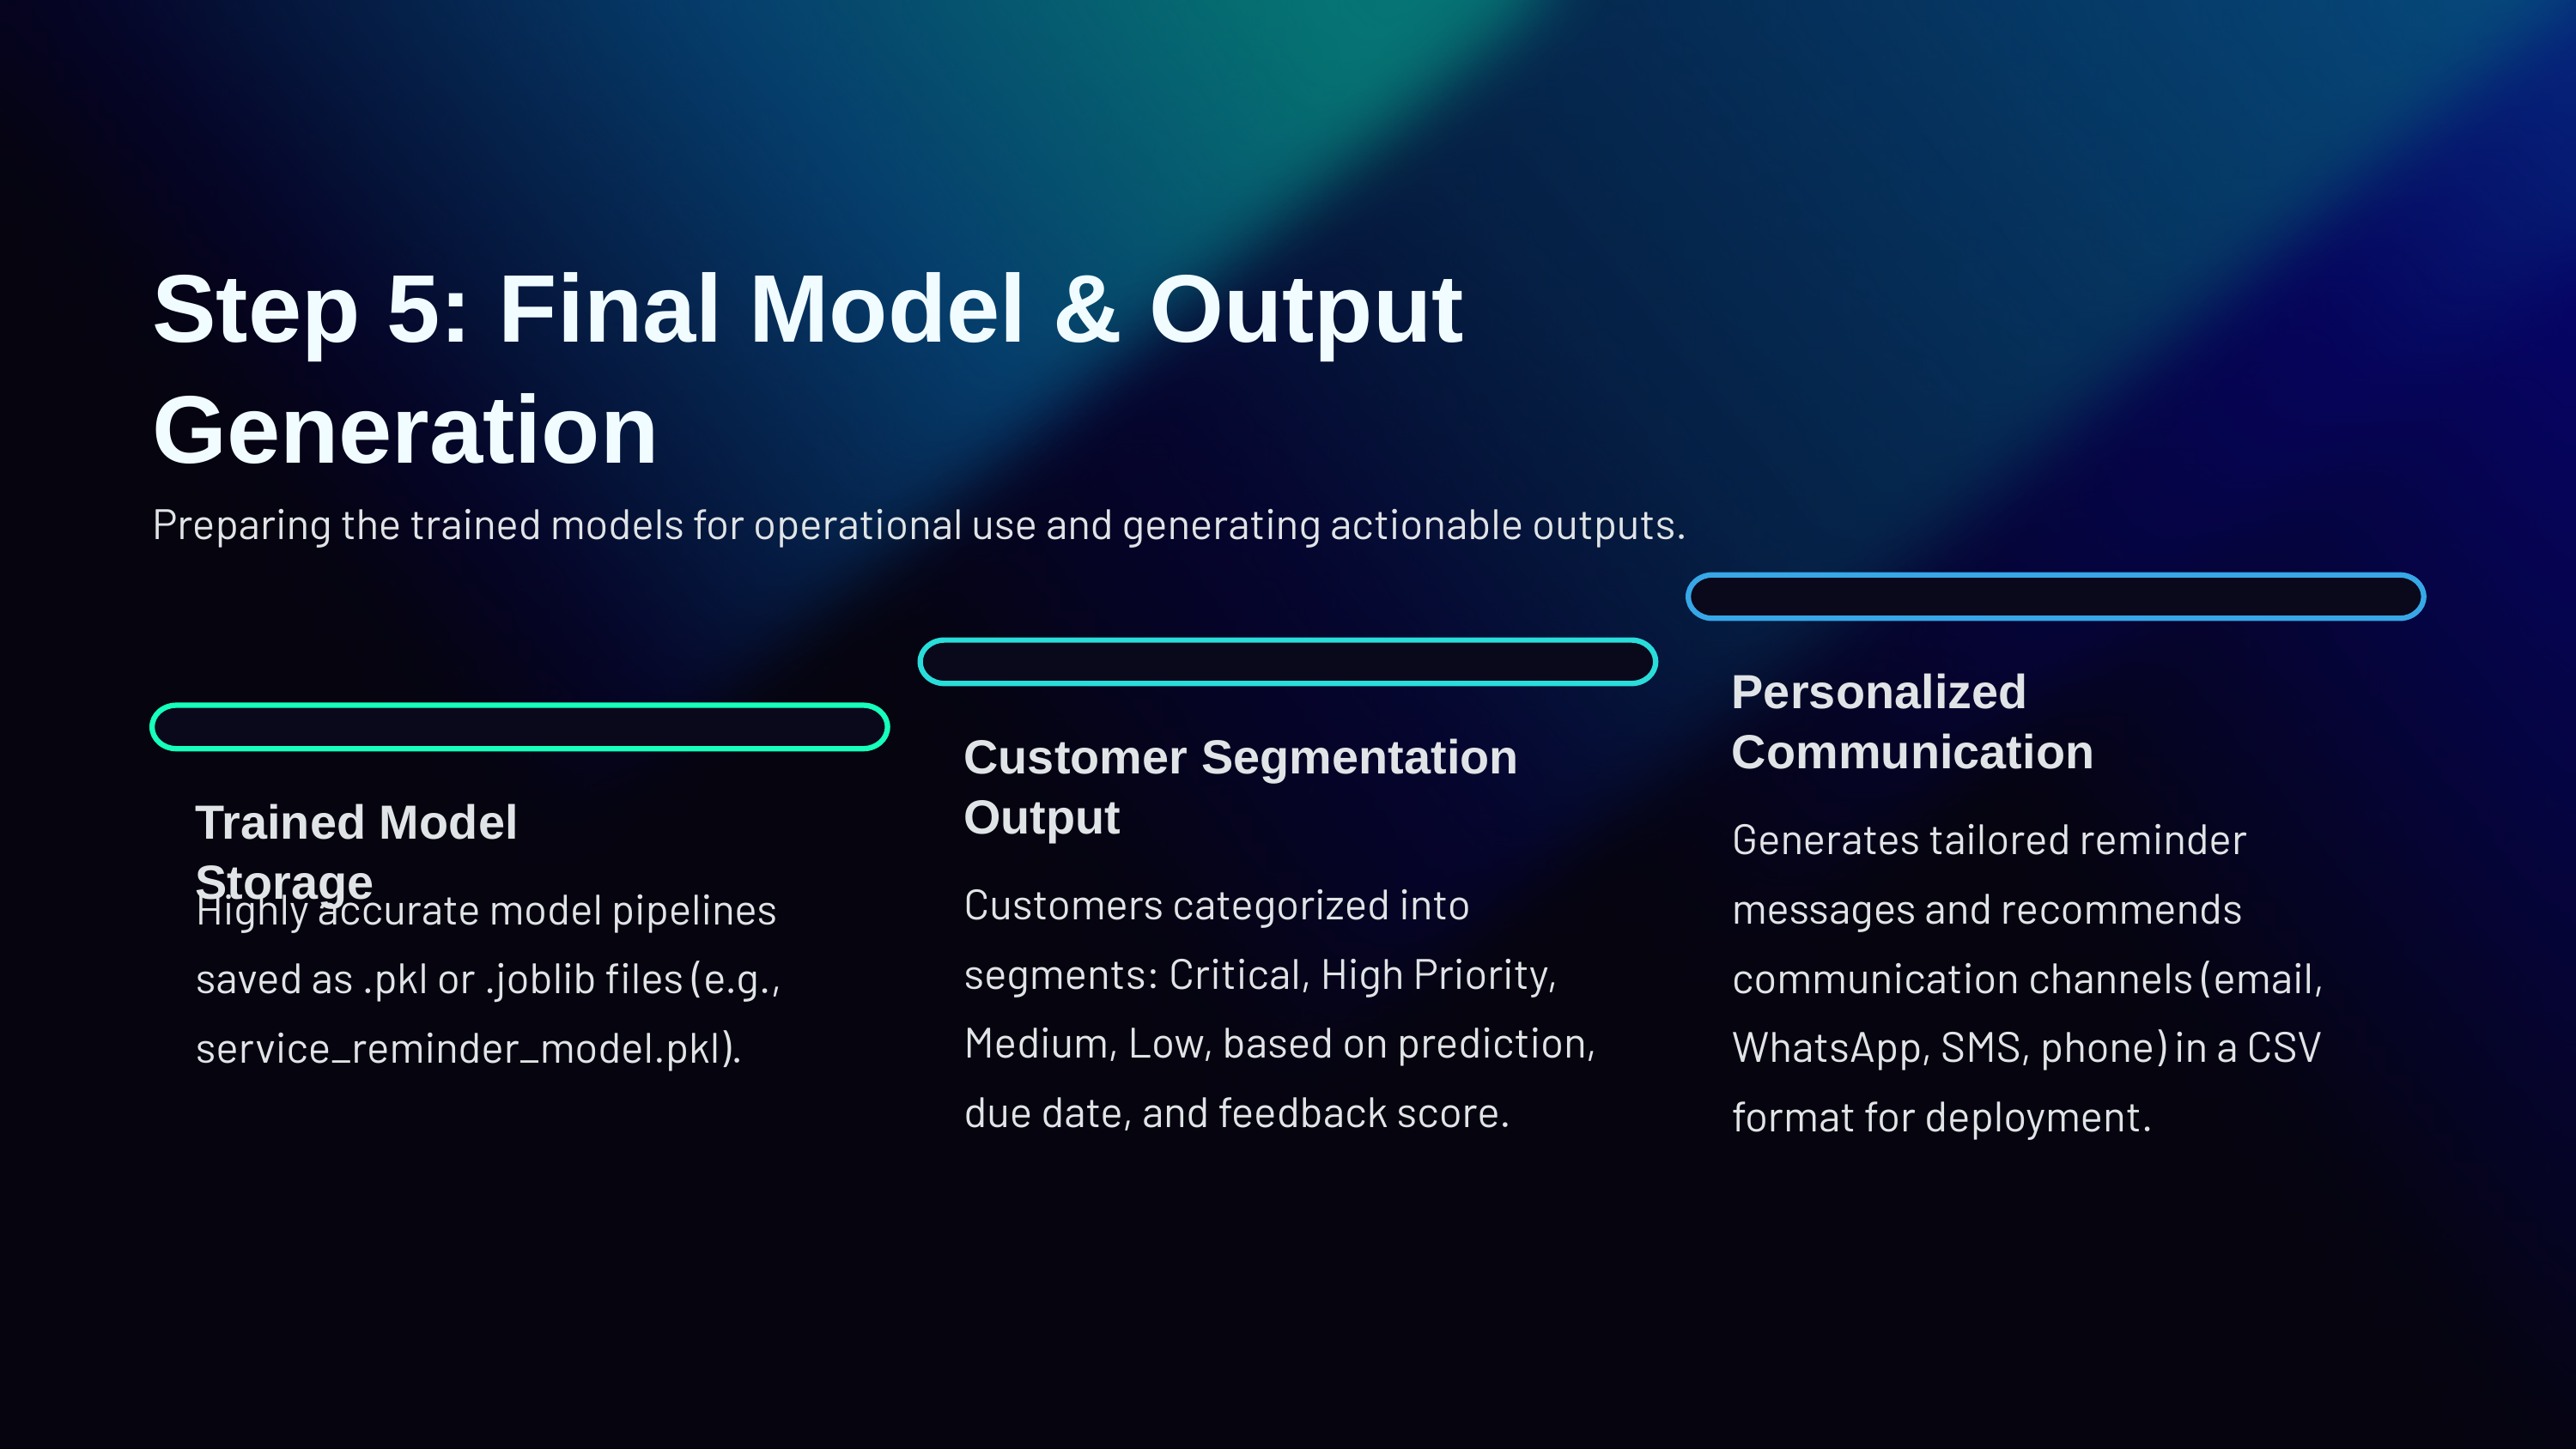

Step 5: Final Model & Output Generation
Preparing the trained models for operational use and generating actionable outputs.

Personalized Communication

Customer Segmentation Output
Trained Model Storage
Generates tailored reminder messages and recommends communication channels (email, WhatsApp, SMS, phone) in a CSV format for deployment.
Customers categorized into segments: Critical, High Priority, Medium, Low, based on prediction, due date, and feedback score.
Highly accurate model pipelines saved as .pkl or .joblib files (e.g., service_reminder_model.pkl).